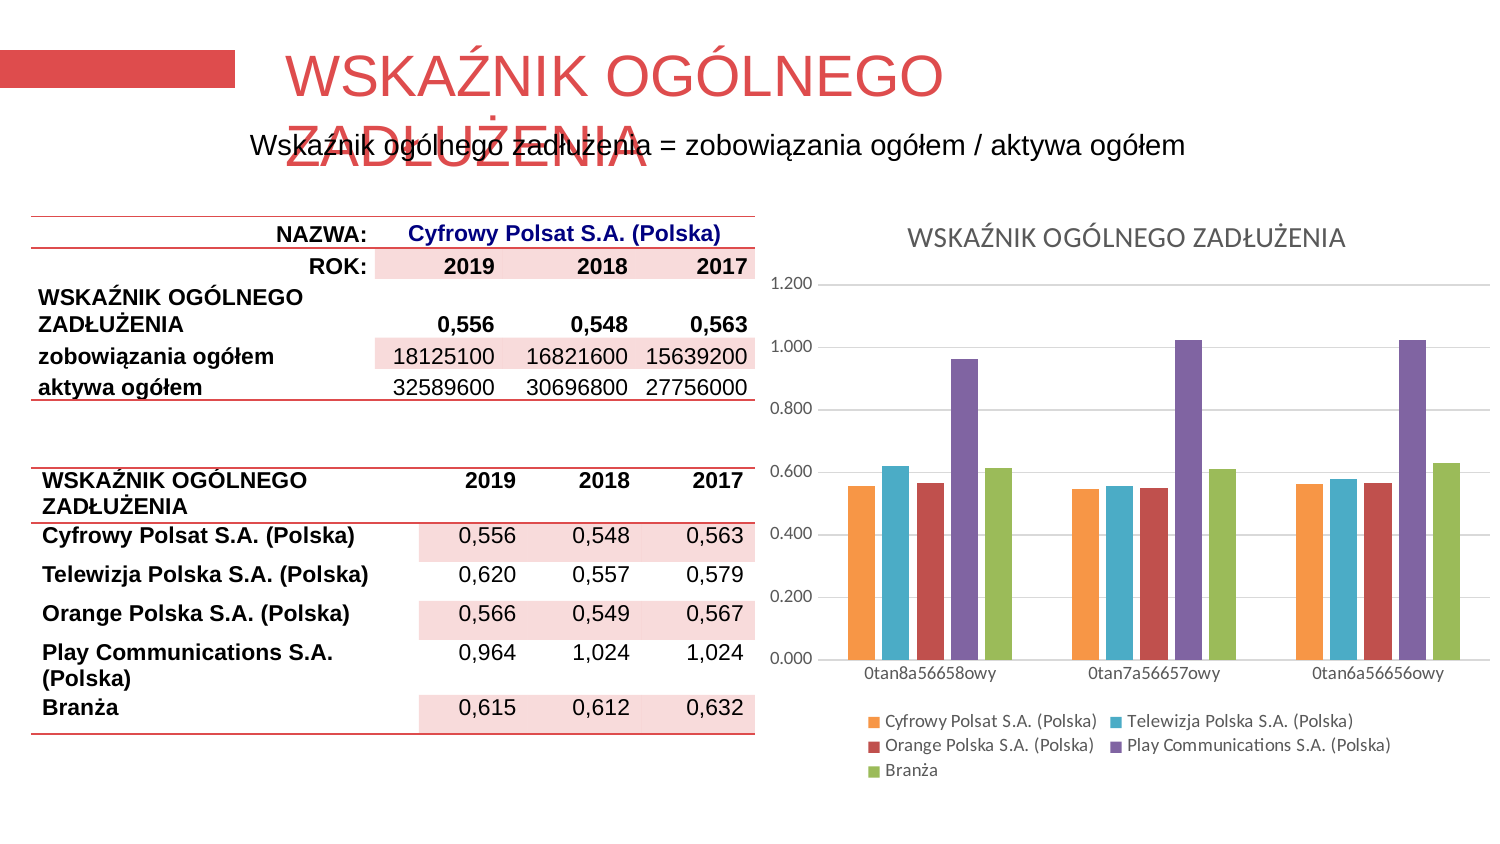

# WSKAŹNIK OGÓLNEGO ZADŁUŻENIA
Wskaźnik ogólnego zadłużenia = zobowiązania ogółem / aktywa ogółem

### Chart: WSKAŹNIK OGÓLNEGO ZADŁUŻENIA

| Category | Cyfrowy Polsat S.A. (Polska) | Telewizja Polska S.A. (Polska) | Orange Polska S.A. (Polska) | Play Communications S.A. (Polska) | Branża |
|---|---|---|---|---|---|
| 2019 | 0.5561620885190367 | 0.6200769973493203 | 0.5658997534921939 | 0.9638008107687448 | 0.6149650792778976 |
| 2018 | 0.5479919731046884 | 0.5568842749991544 | 0.5491307147456536 | 1.0235358377604795 | 0.6119288358092618 |
| 2017 | 0.5634529471105346 | 0.5791320502986984 | 0.5666506780621812 | 1.0240719902878155 | 0.6317140247491367 |
| NAZWA: | Cyfrowy Polsat S.A. (Polska) |  |  |
| --- | --- | --- | --- |
| ROK: | 2019 | 2018 | 2017 |
| WSKAŹNIK OGÓLNEGO ZADŁUŻENIA | 0,556 | 0,548 | 0,563 |
| zobowiązania ogółem | 18125100 | 16821600 | 15639200 |
| aktywa ogółem | 32589600 | 30696800 | 27756000 |
| WSKAŹNIK OGÓLNEGO ZADŁUŻENIA | 2019 | 2018 | 2017 |
| --- | --- | --- | --- |
| Cyfrowy Polsat S.A. (Polska) | 0,556 | 0,548 | 0,563 |
| Telewizja Polska S.A. (Polska) | 0,620 | 0,557 | 0,579 |
| Orange Polska S.A. (Polska) | 0,566 | 0,549 | 0,567 |
| Play Communications S.A. (Polska) | 0,964 | 1,024 | 1,024 |
| Branża | 0,615 | 0,612 | 0,632 |